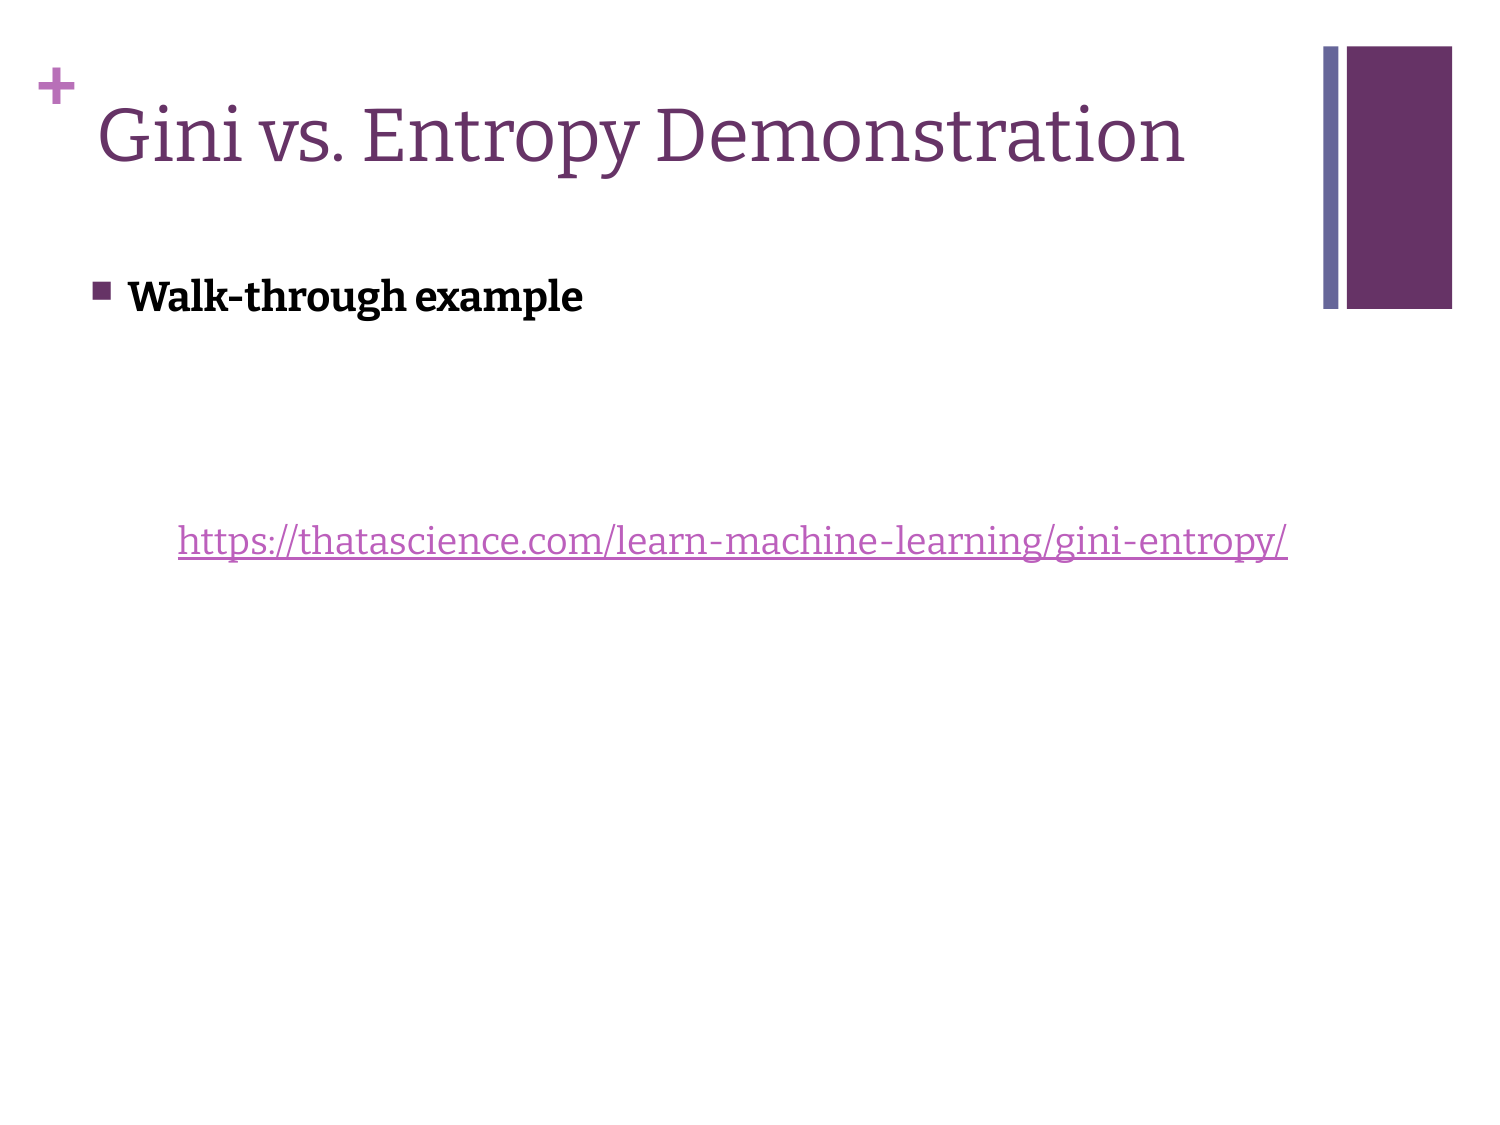

# Gini vs. Entropy Demonstration
Walk-through example

https://thatascience.com/learn-machine-learning/gini-entropy/